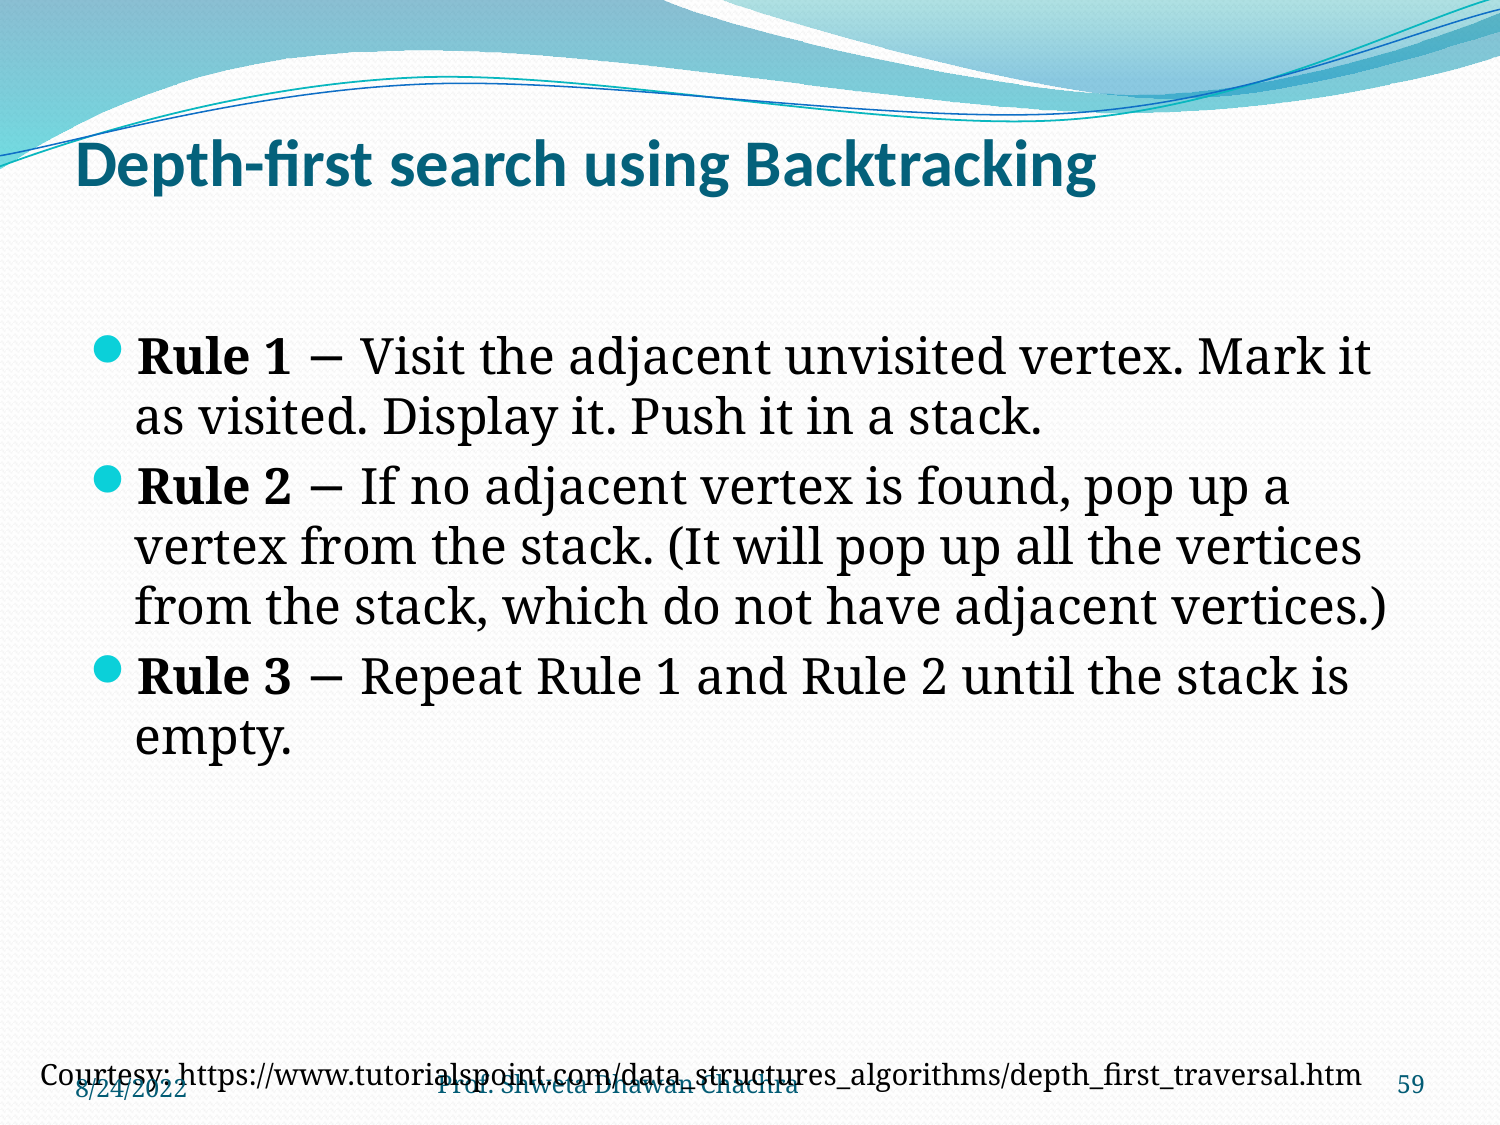

# Depth-first search using Backtracking
Rule 1 − Visit the adjacent unvisited vertex. Mark it as visited. Display it. Push it in a stack.
Rule 2 − If no adjacent vertex is found, pop up a vertex from the stack. (It will pop up all the vertices from the stack, which do not have adjacent vertices.)
Rule 3 − Repeat Rule 1 and Rule 2 until the stack is empty.

8/24/2022
Prof. Shweta Dhawan Chachra
59
Courtesy: https://www.tutorialspoint.com/data_structures_algorithms/depth_first_traversal.htm